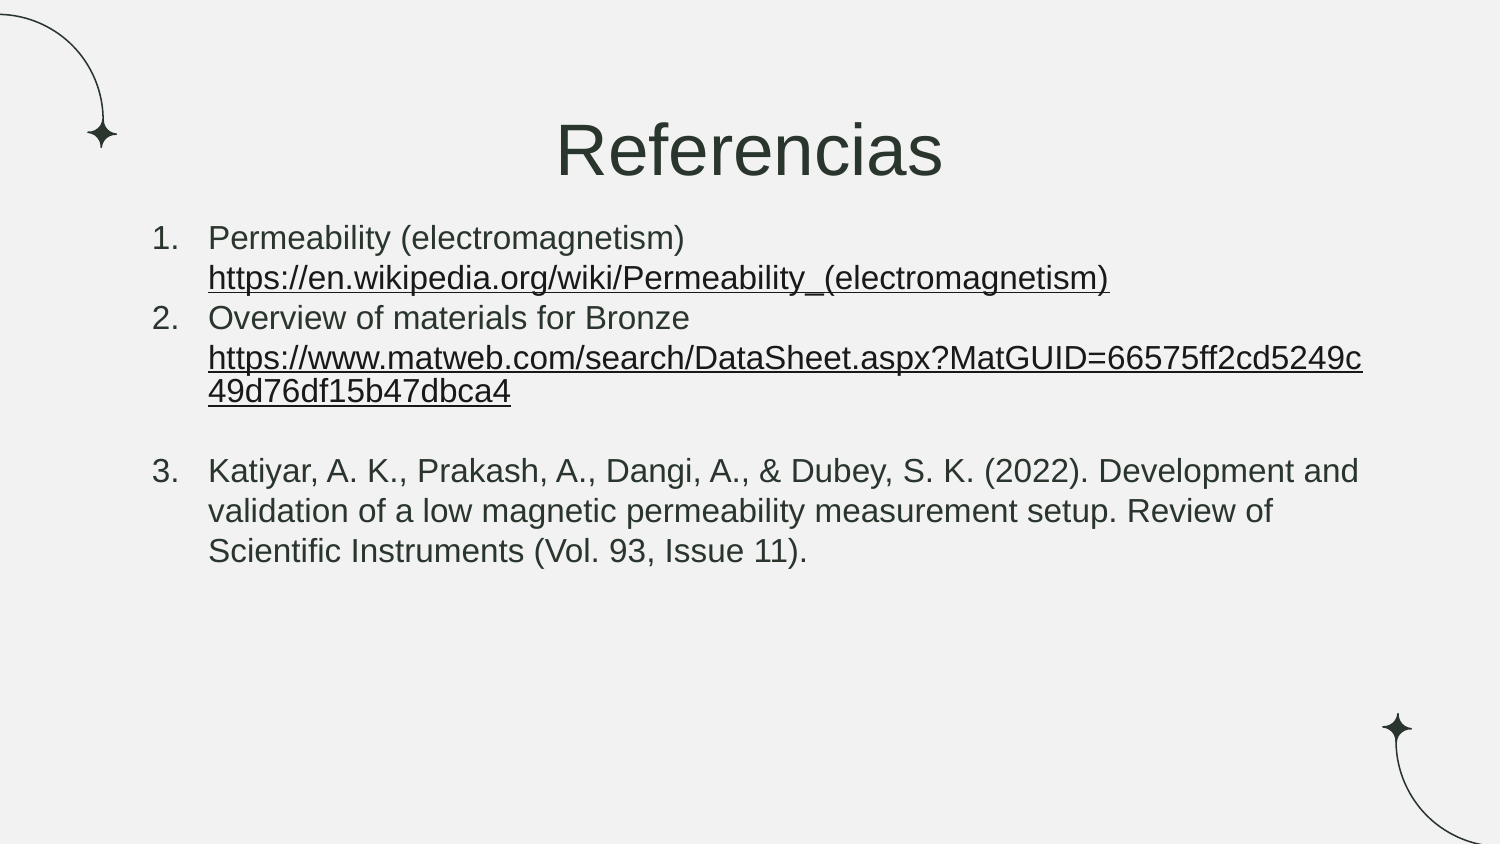

# Referencias
Permeability (electromagnetism) https://en.wikipedia.org/wiki/Permeability_(electromagnetism)
Overview of materials for Bronze https://www.matweb.com/search/DataSheet.aspx?MatGUID=66575ff2cd5249c49d76df15b47dbca4
Katiyar, A. K., Prakash, A., Dangi, A., & Dubey, S. K. (2022). Development and validation of a low magnetic permeability measurement setup. Review of Scientific Instruments (Vol. 93, Issue 11).